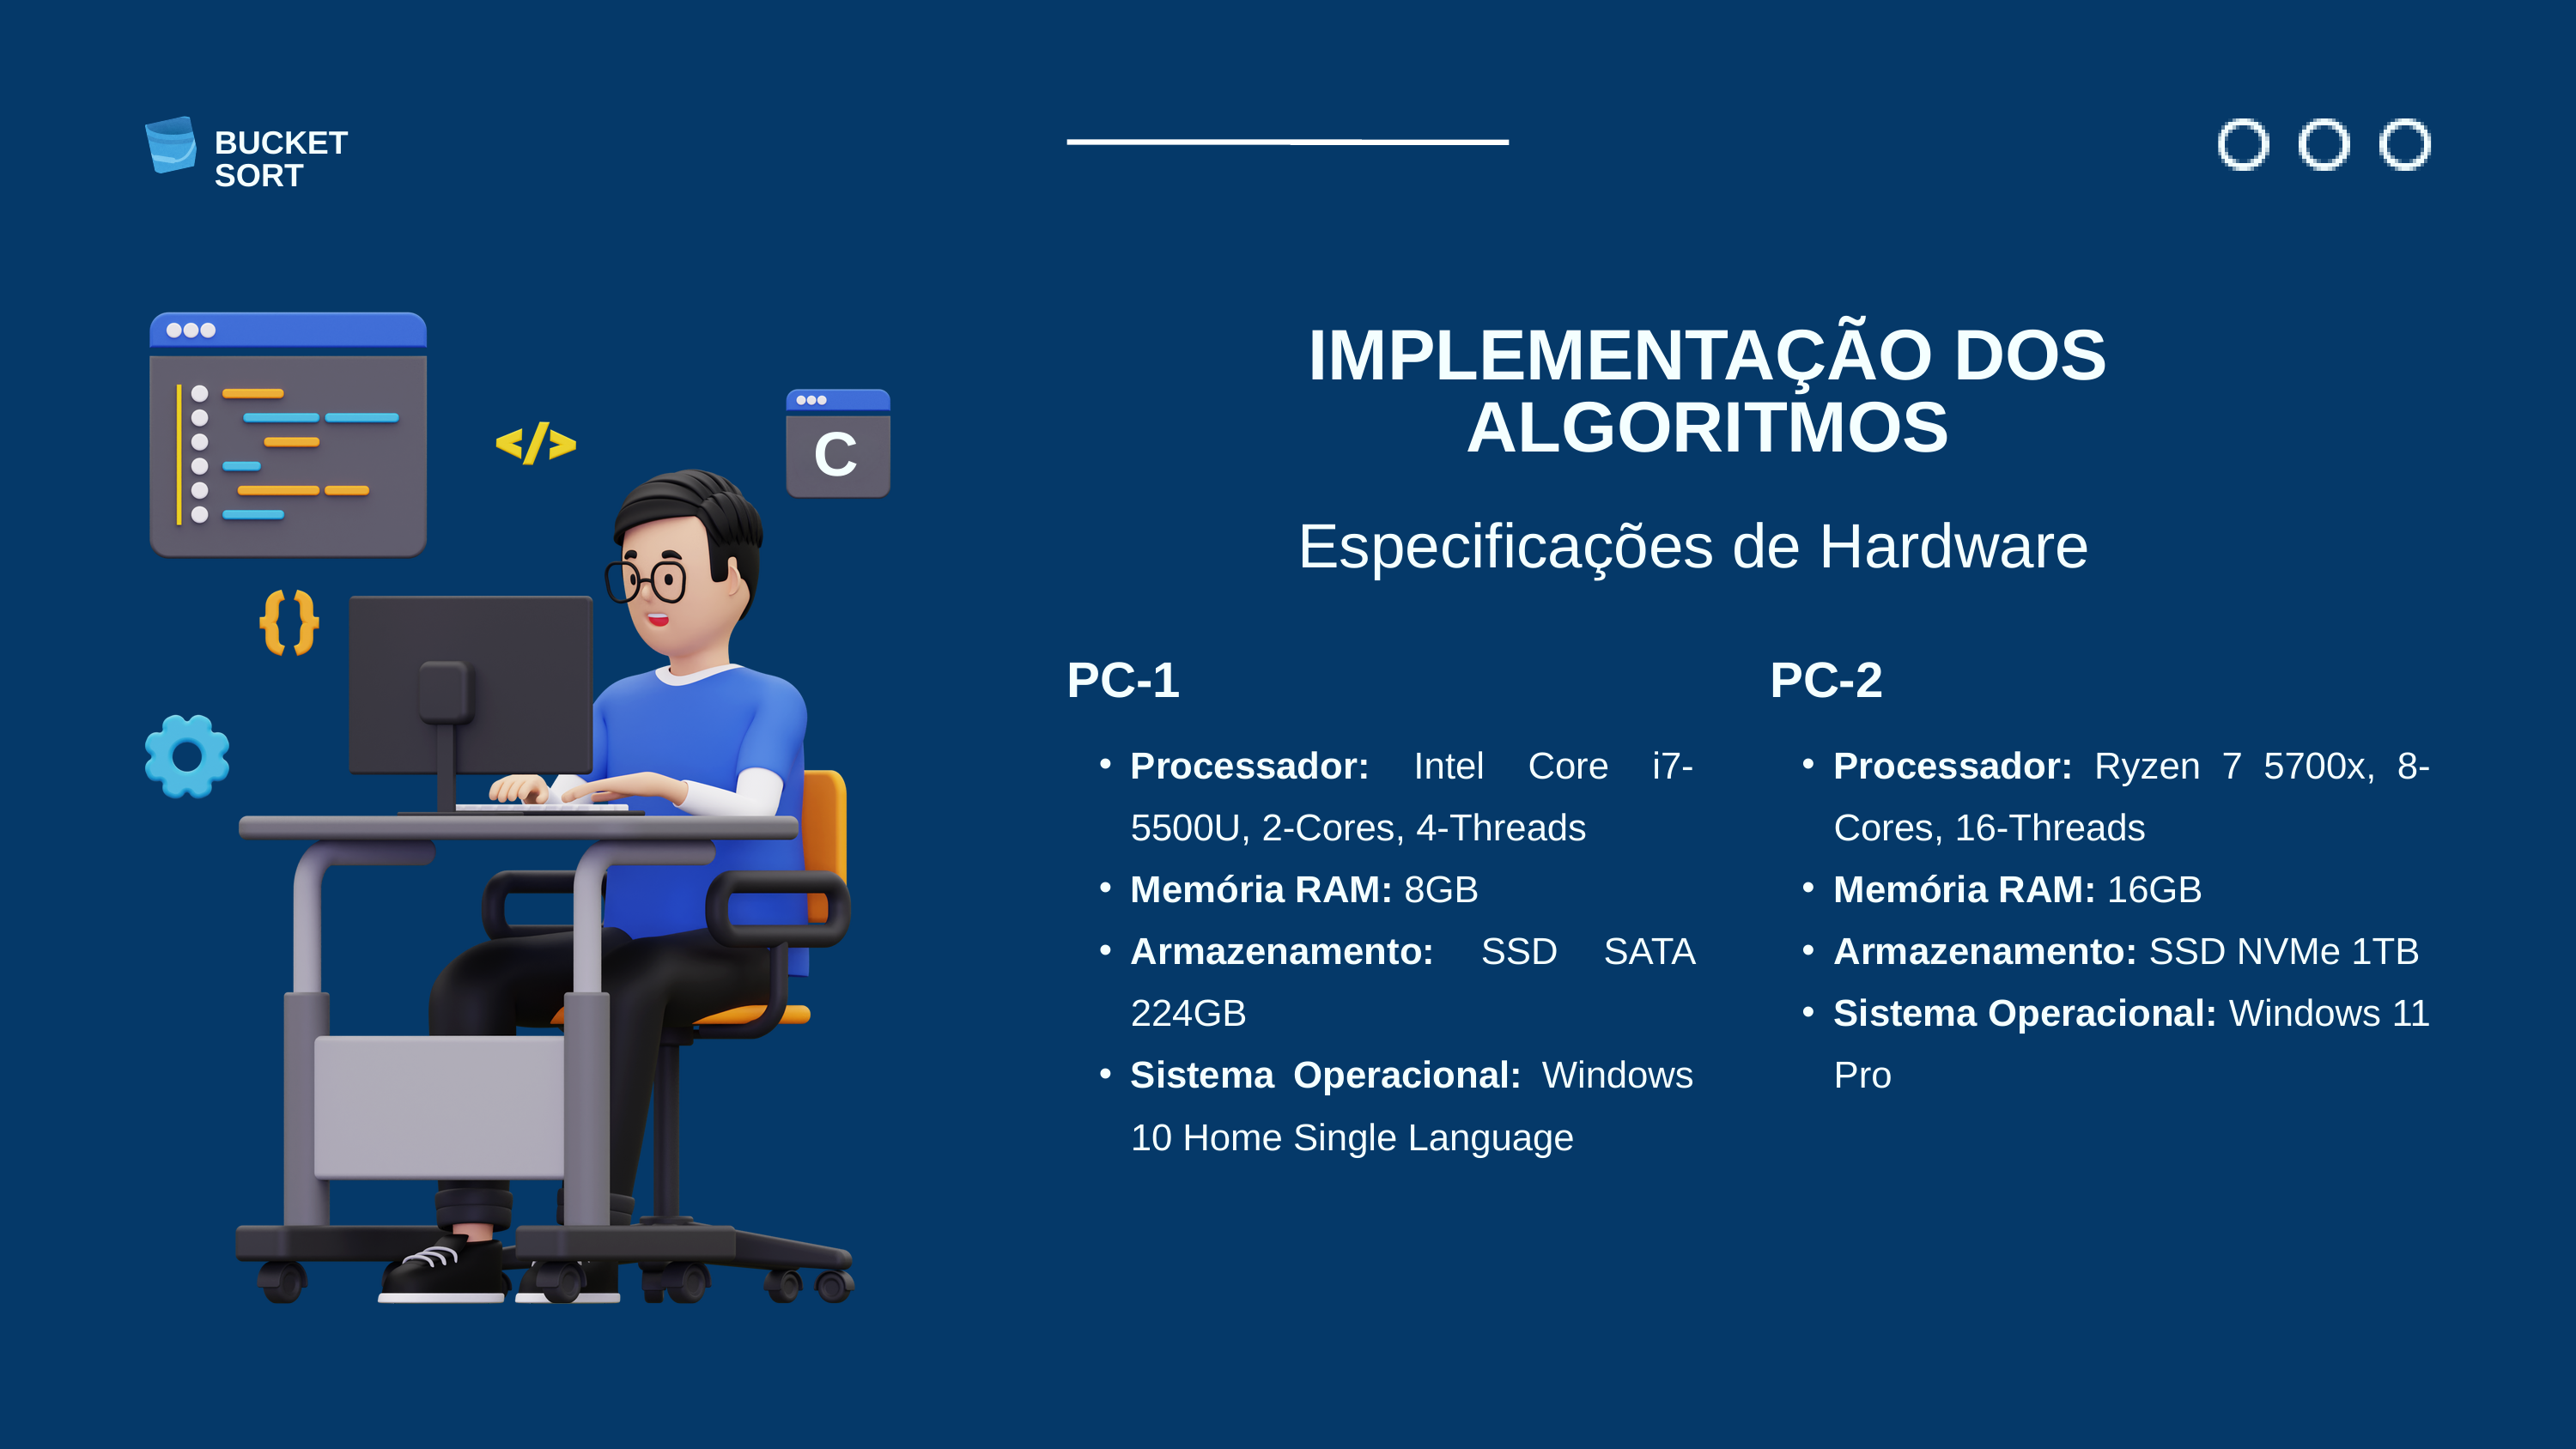

BUCKET SORT

C
IMPLEMENTAÇÃO DOS ALGORITMOS
Especificações de Hardware
PC-1
Processador: Intel Core i7-5500U, 2-Cores, 4-Threads
Memória RAM: 8GB
Armazenamento: SSD SATA 224GB
Sistema Operacional: Windows 10 Home Single Language
PC-2
Processador: Ryzen 7 5700x, 8-Cores, 16-Threads
Memória RAM: 16GB
Armazenamento: SSD NVMe 1TB
Sistema Operacional: Windows 11 Pro